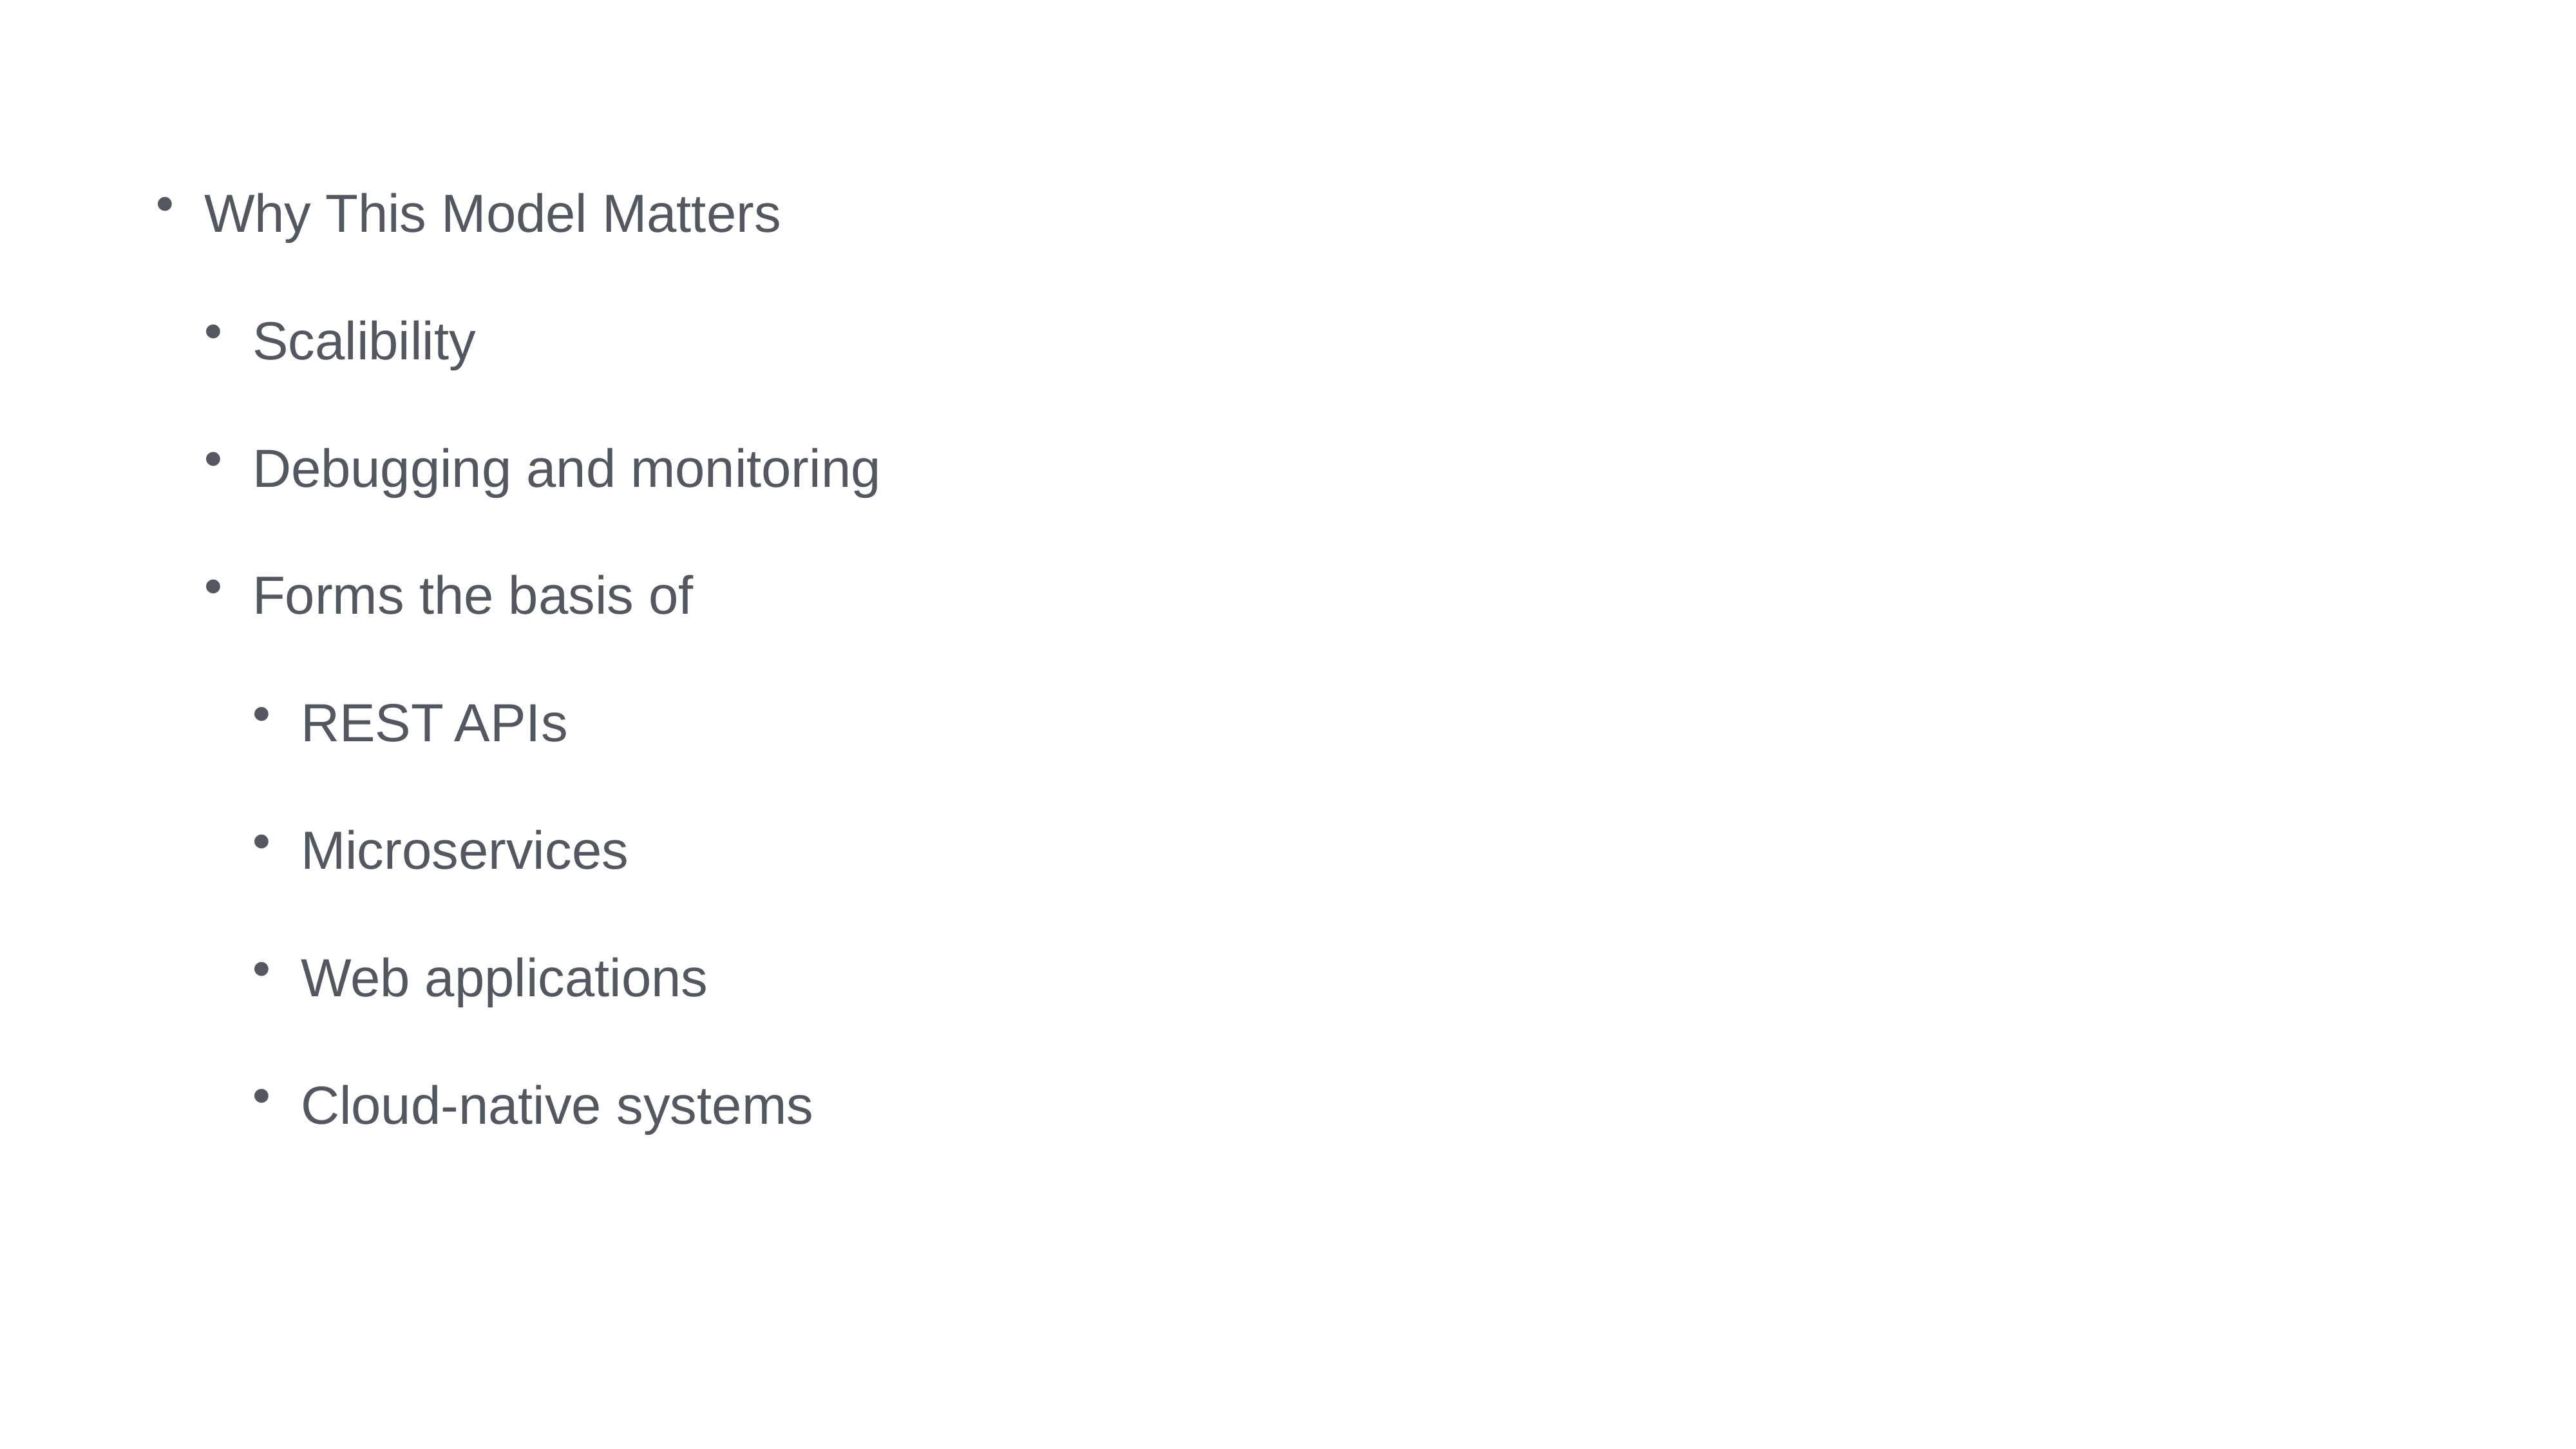

Why This Model Matters
Scalibility
Debugging and monitoring
Forms the basis of
REST APIs
Microservices
Web applications
Cloud-native systems